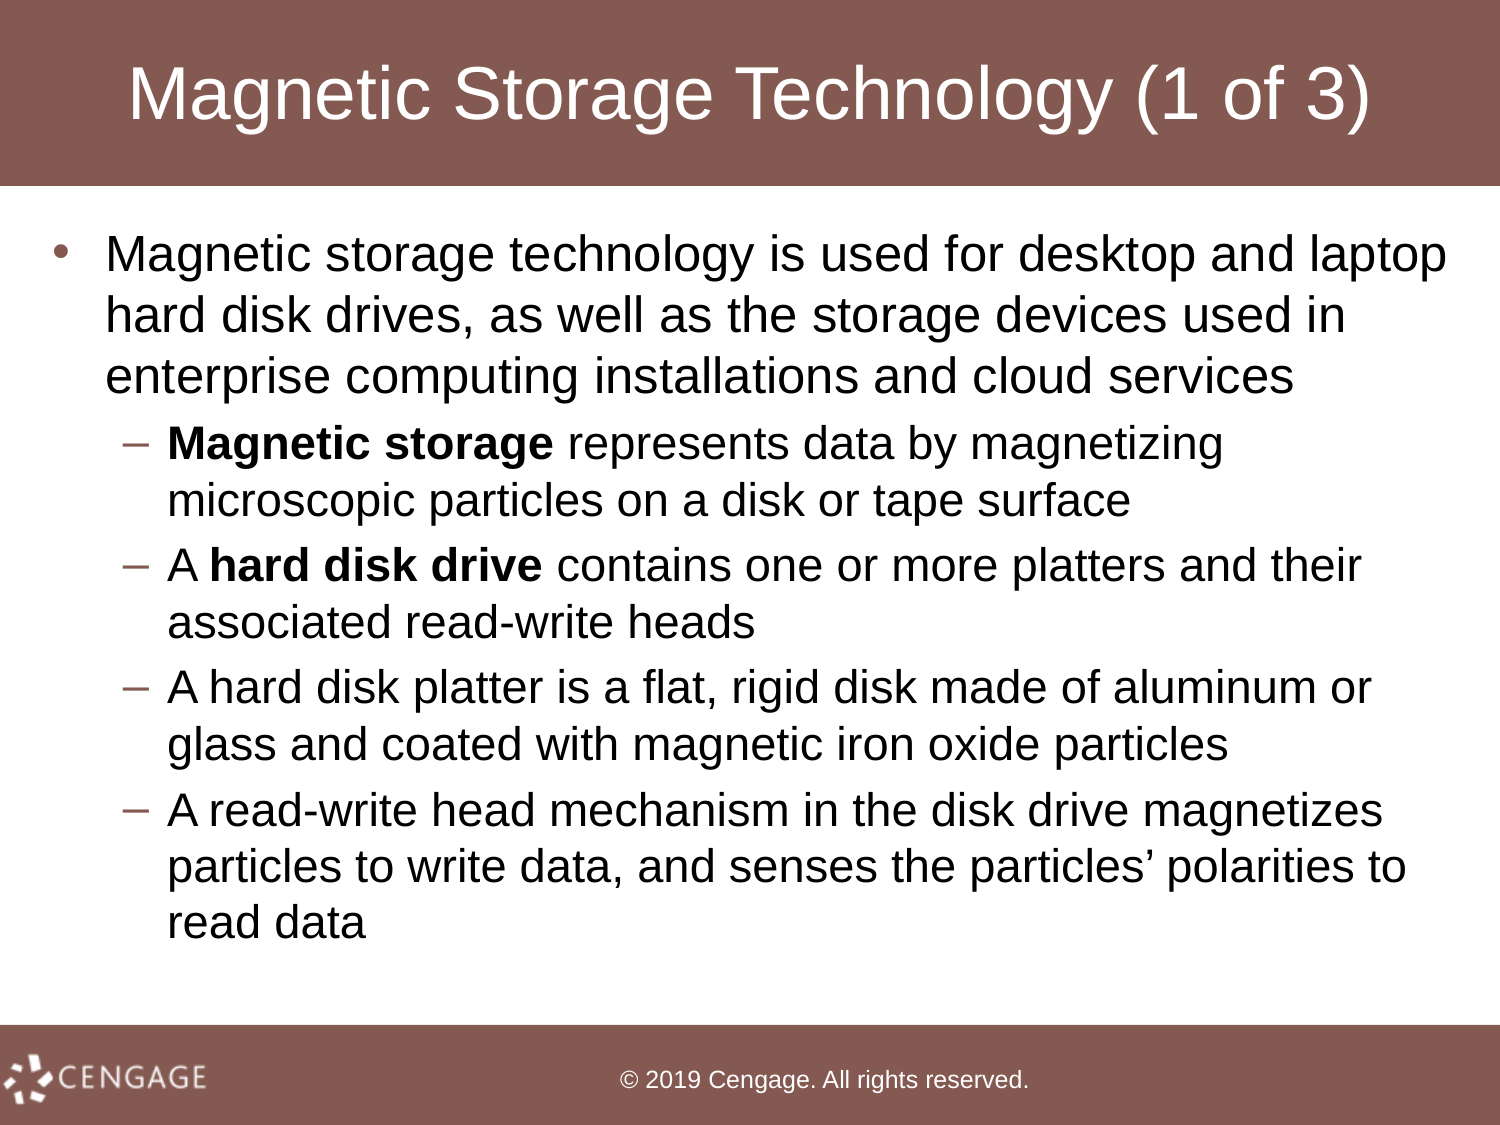

# Magnetic Storage Technology (1 of 3)
Magnetic storage technology is used for desktop and laptop hard disk drives, as well as the storage devices used in enterprise computing installations and cloud services
Magnetic storage represents data by magnetizing microscopic particles on a disk or tape surface
A hard disk drive contains one or more platters and their associated read-write heads
A hard disk platter is a flat, rigid disk made of aluminum or glass and coated with magnetic iron oxide particles
A read-write head mechanism in the disk drive magnetizes particles to write data, and senses the particles’ polarities to read data